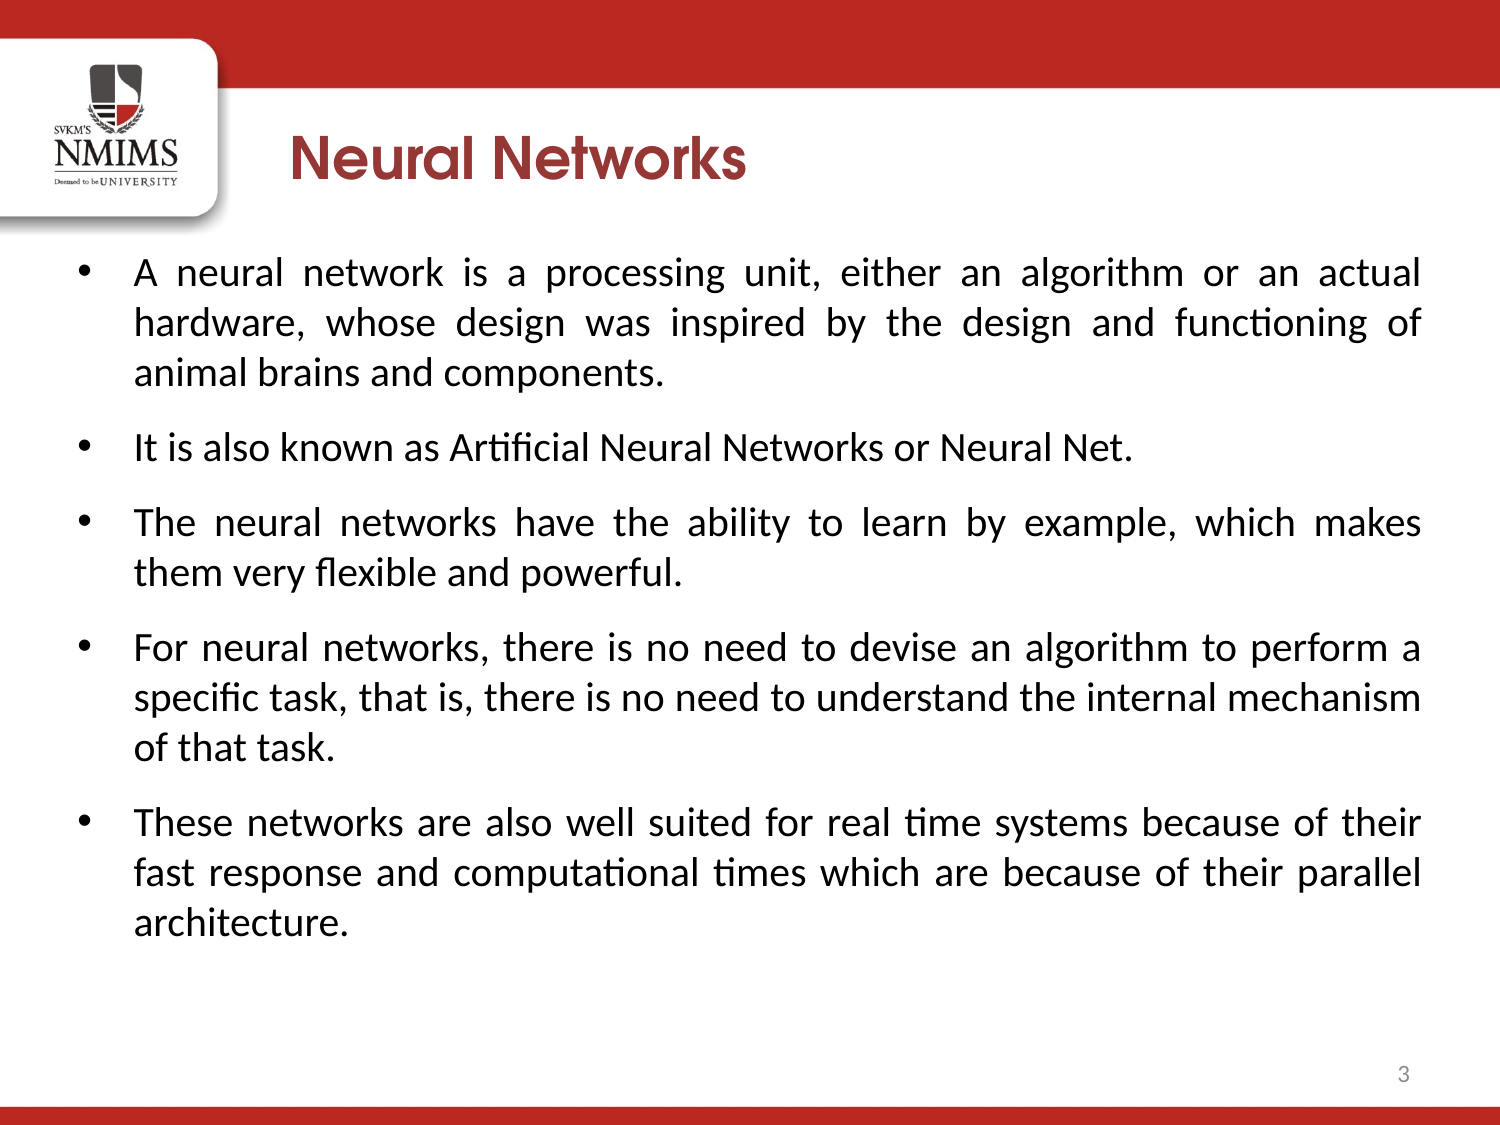

Neural Networks
A neural network is a processing unit, either an algorithm or an actual hardware, whose design was inspired by the design and functioning of animal brains and components.
It is also known as Artificial Neural Networks or Neural Net.
The neural networks have the ability to learn by example, which makes them very flexible and powerful.
For neural networks, there is no need to devise an algorithm to perform a specific task, that is, there is no need to understand the internal mechanism of that task.
These networks are also well suited for real time systems because of their fast response and computational times which are because of their parallel architecture.
3